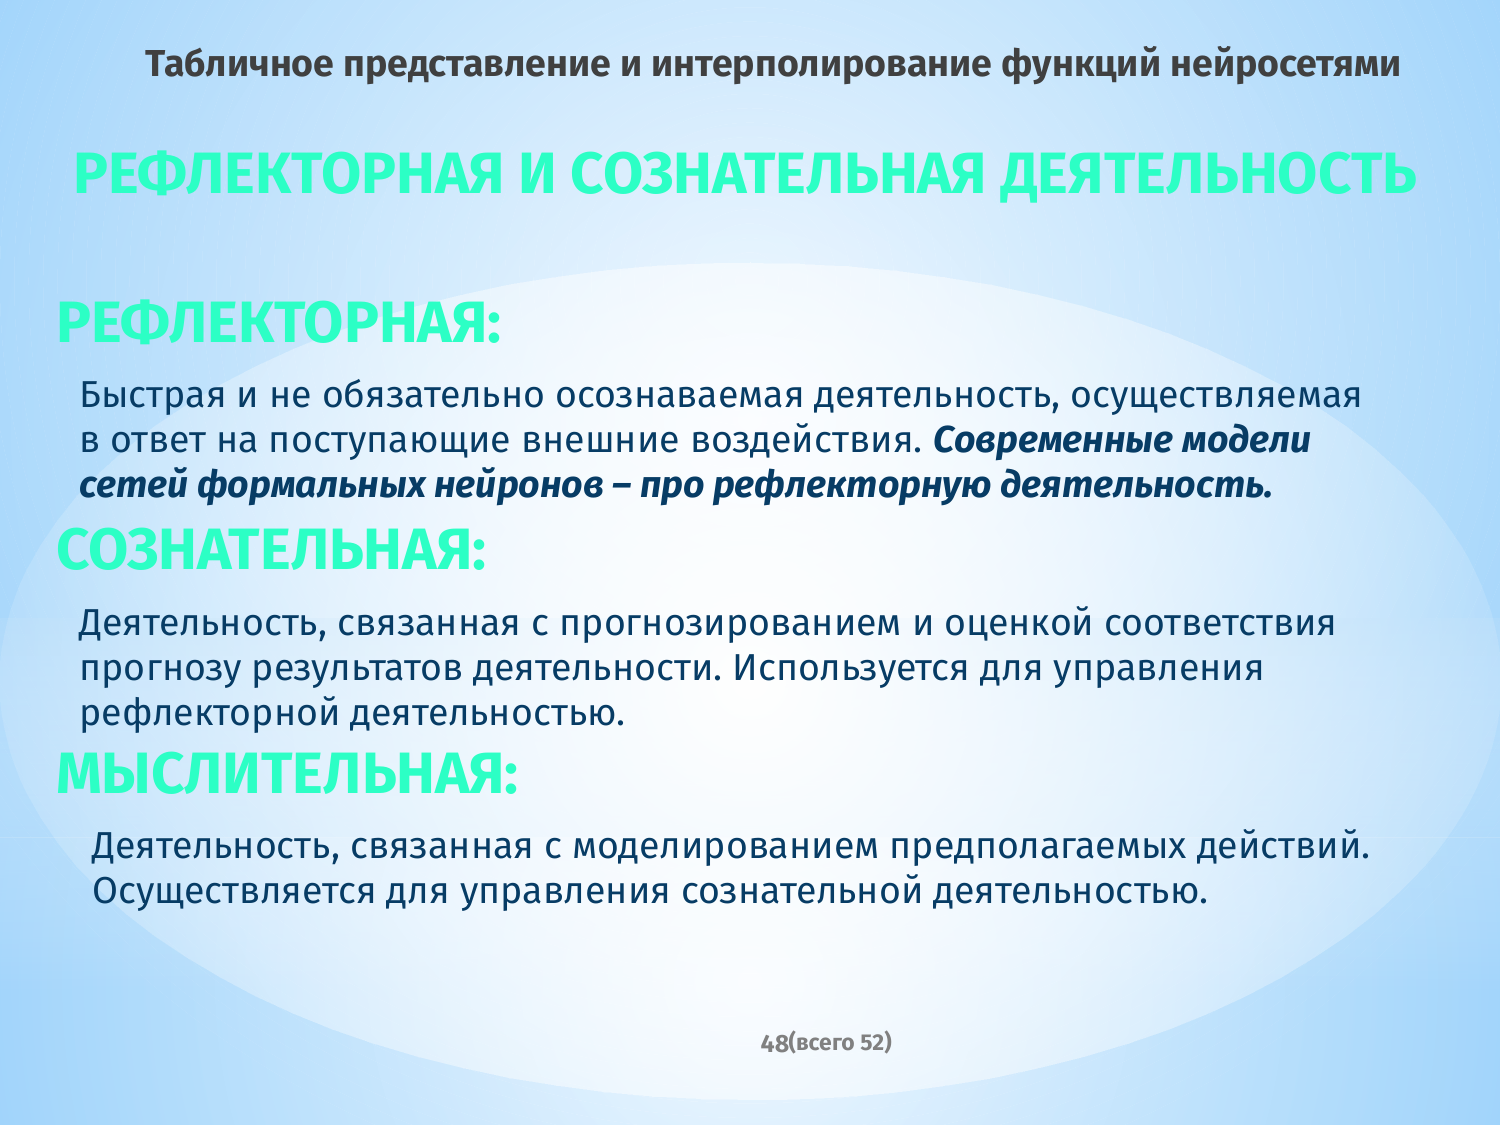

Табличное представление и интерполирование функций нейросетями
Рефлекторная и сознательная деятельность
Рефлекторная:
Быстрая и не обязательно осознаваемая деятельность, осуществляемая в ответ на поступающие внешние воздействия. Современные модели сетей формальных нейронов – про рефлекторную деятельность.
Сознательная:
Деятельность, связанная с прогнозированием и оценкой соответствия прогнозу результатов деятельности. Используется для управления рефлекторной деятельностью.
Мыслительная:
Деятельность, связанная с моделированием предполагаемых действий. Осуществляется для управления сознательной деятельностью.
(всего 52)
48